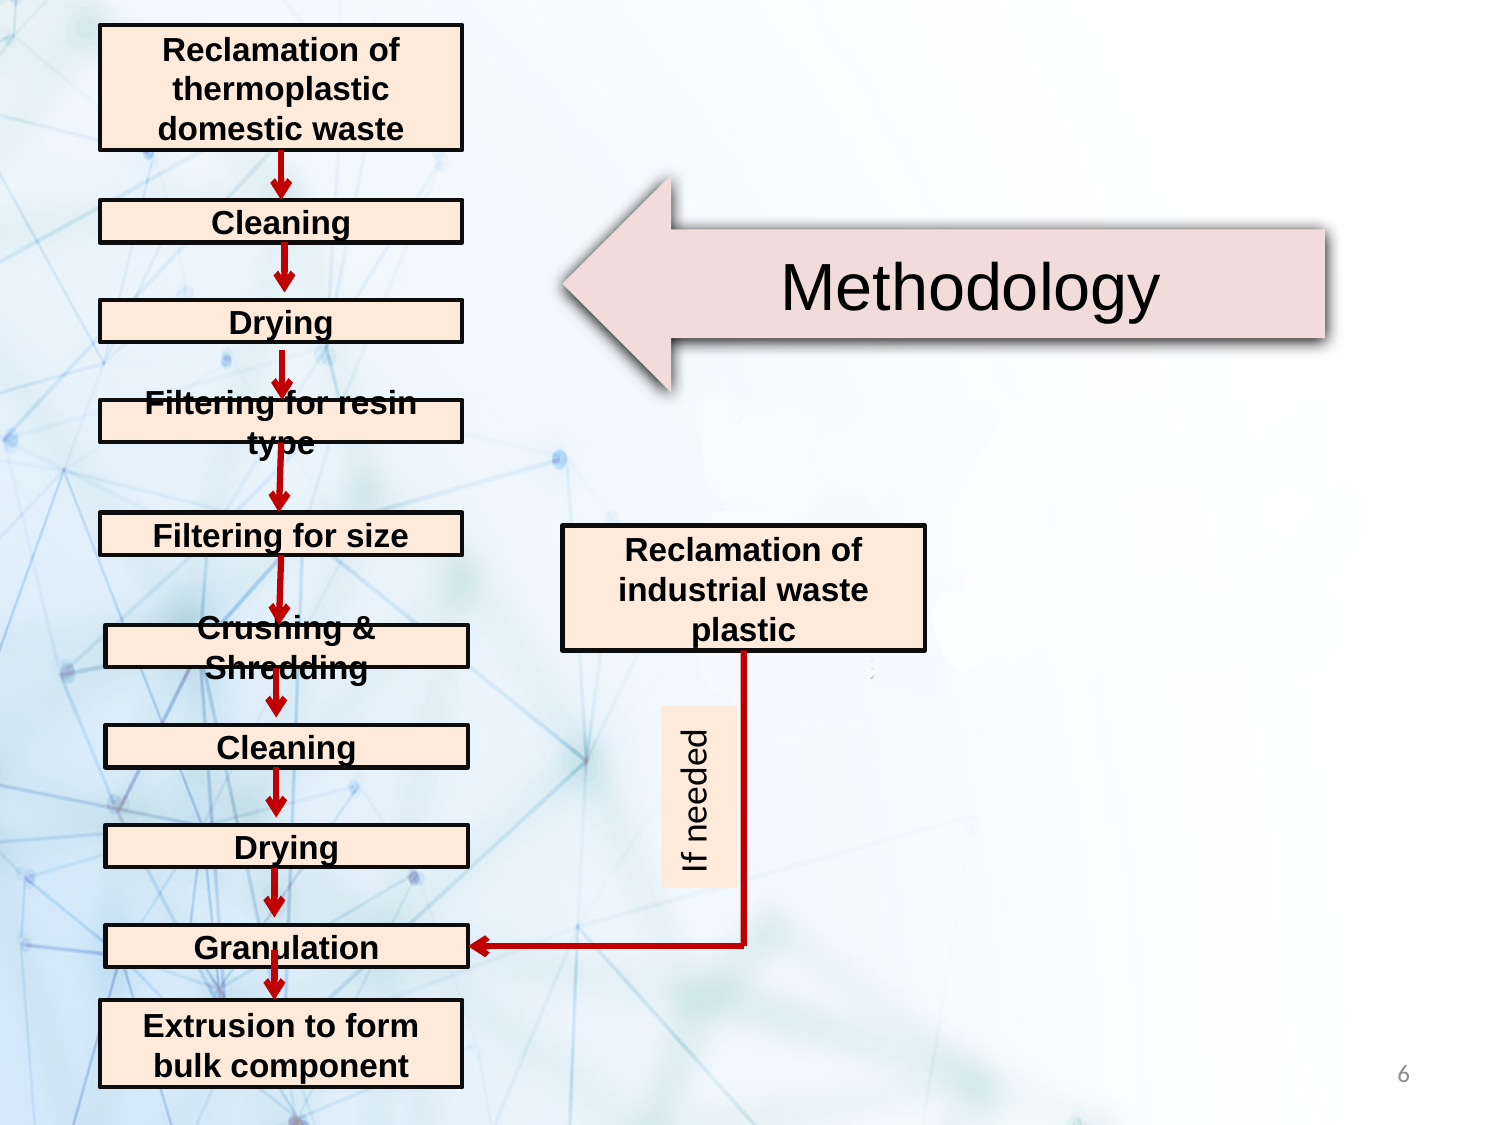

Reclamation of thermoplastic domestic waste
Methodology
Cleaning
Drying
Filtering for resin type
Filtering for size
Reclamation of industrial waste plastic
Crushing & Shredding
If needed
Cleaning
Drying
Granulation
Extrusion to form bulk component
6